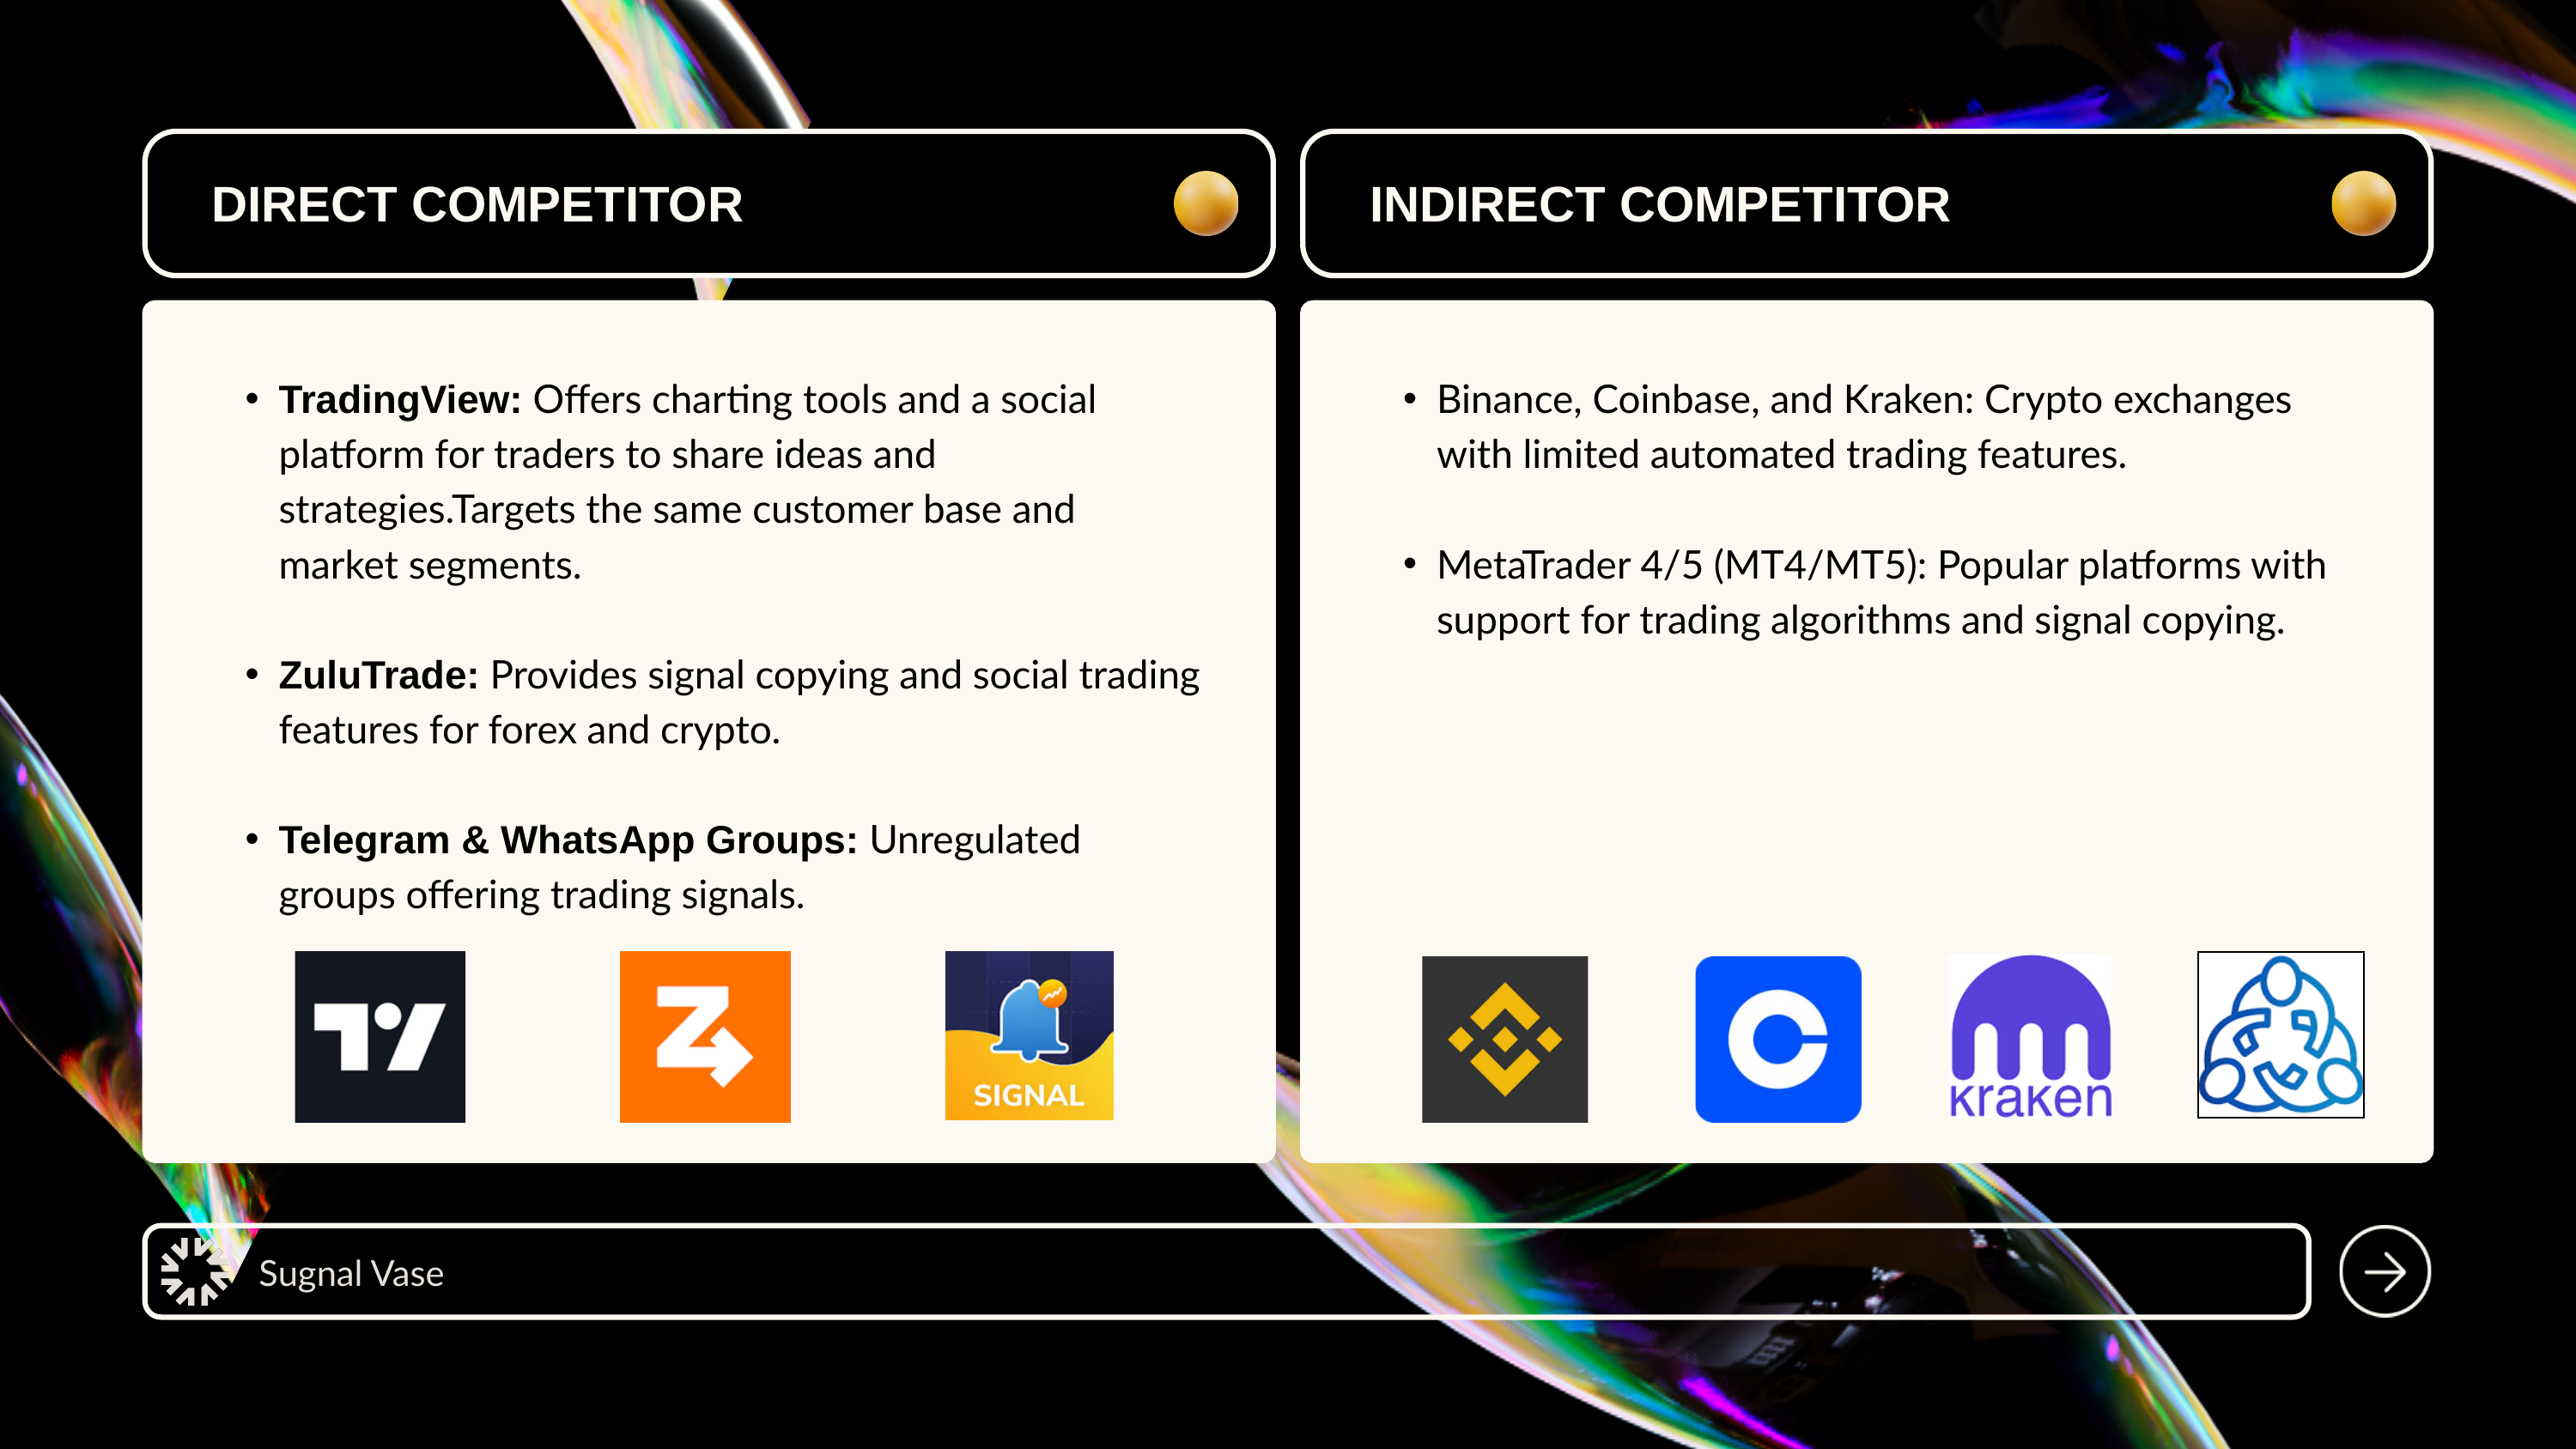

DIRECT COMPETITOR
INDIRECT COMPETITOR

TradingView: Offers charting tools and a social platform for traders to share ideas and strategies.Targets the same customer base and market segments.

ZuluTrade: Provides signal copying and social trading features for forex and crypto.

Telegram & WhatsApp Groups: Unregulated groups offering trading signals.
Binance, Coinbase, and Kraken: Crypto exchanges with limited automated trading features.

MetaTrader 4/5 (MT4/MT5): Popular platforms with support for trading algorithms and signal copying.

Sugnal Vase